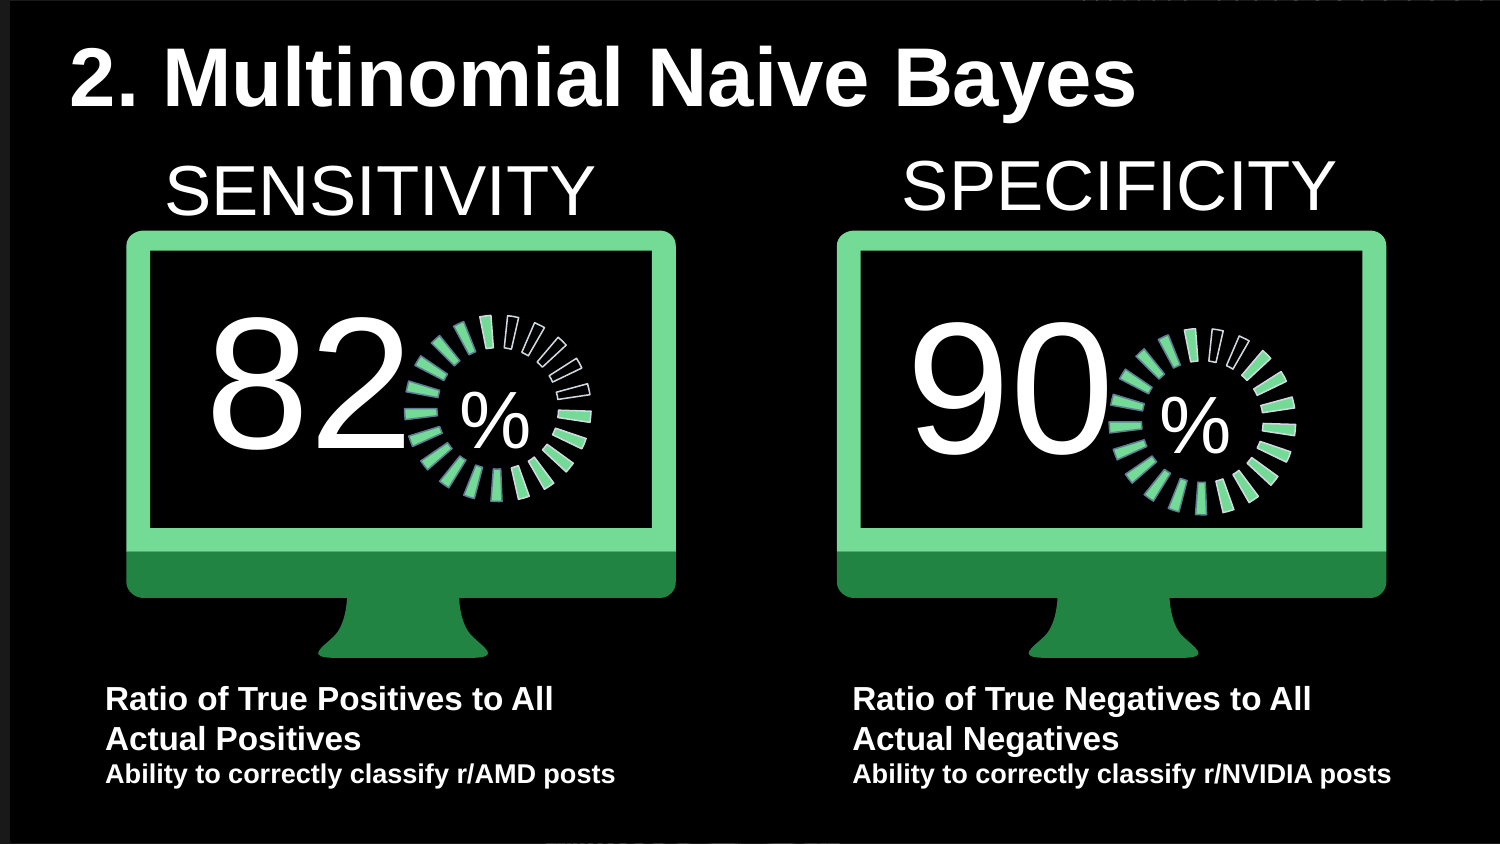

2. Multinomial Naive Bayes

SPECIFICITY
# SENSITIVITY

82 %
90 %

Ratio of True Positives to All Actual Positives
Ability to correctly classify r/AMD posts
Ratio of True Negatives to All Actual Negatives
Ability to correctly classify r/NVIDIA posts